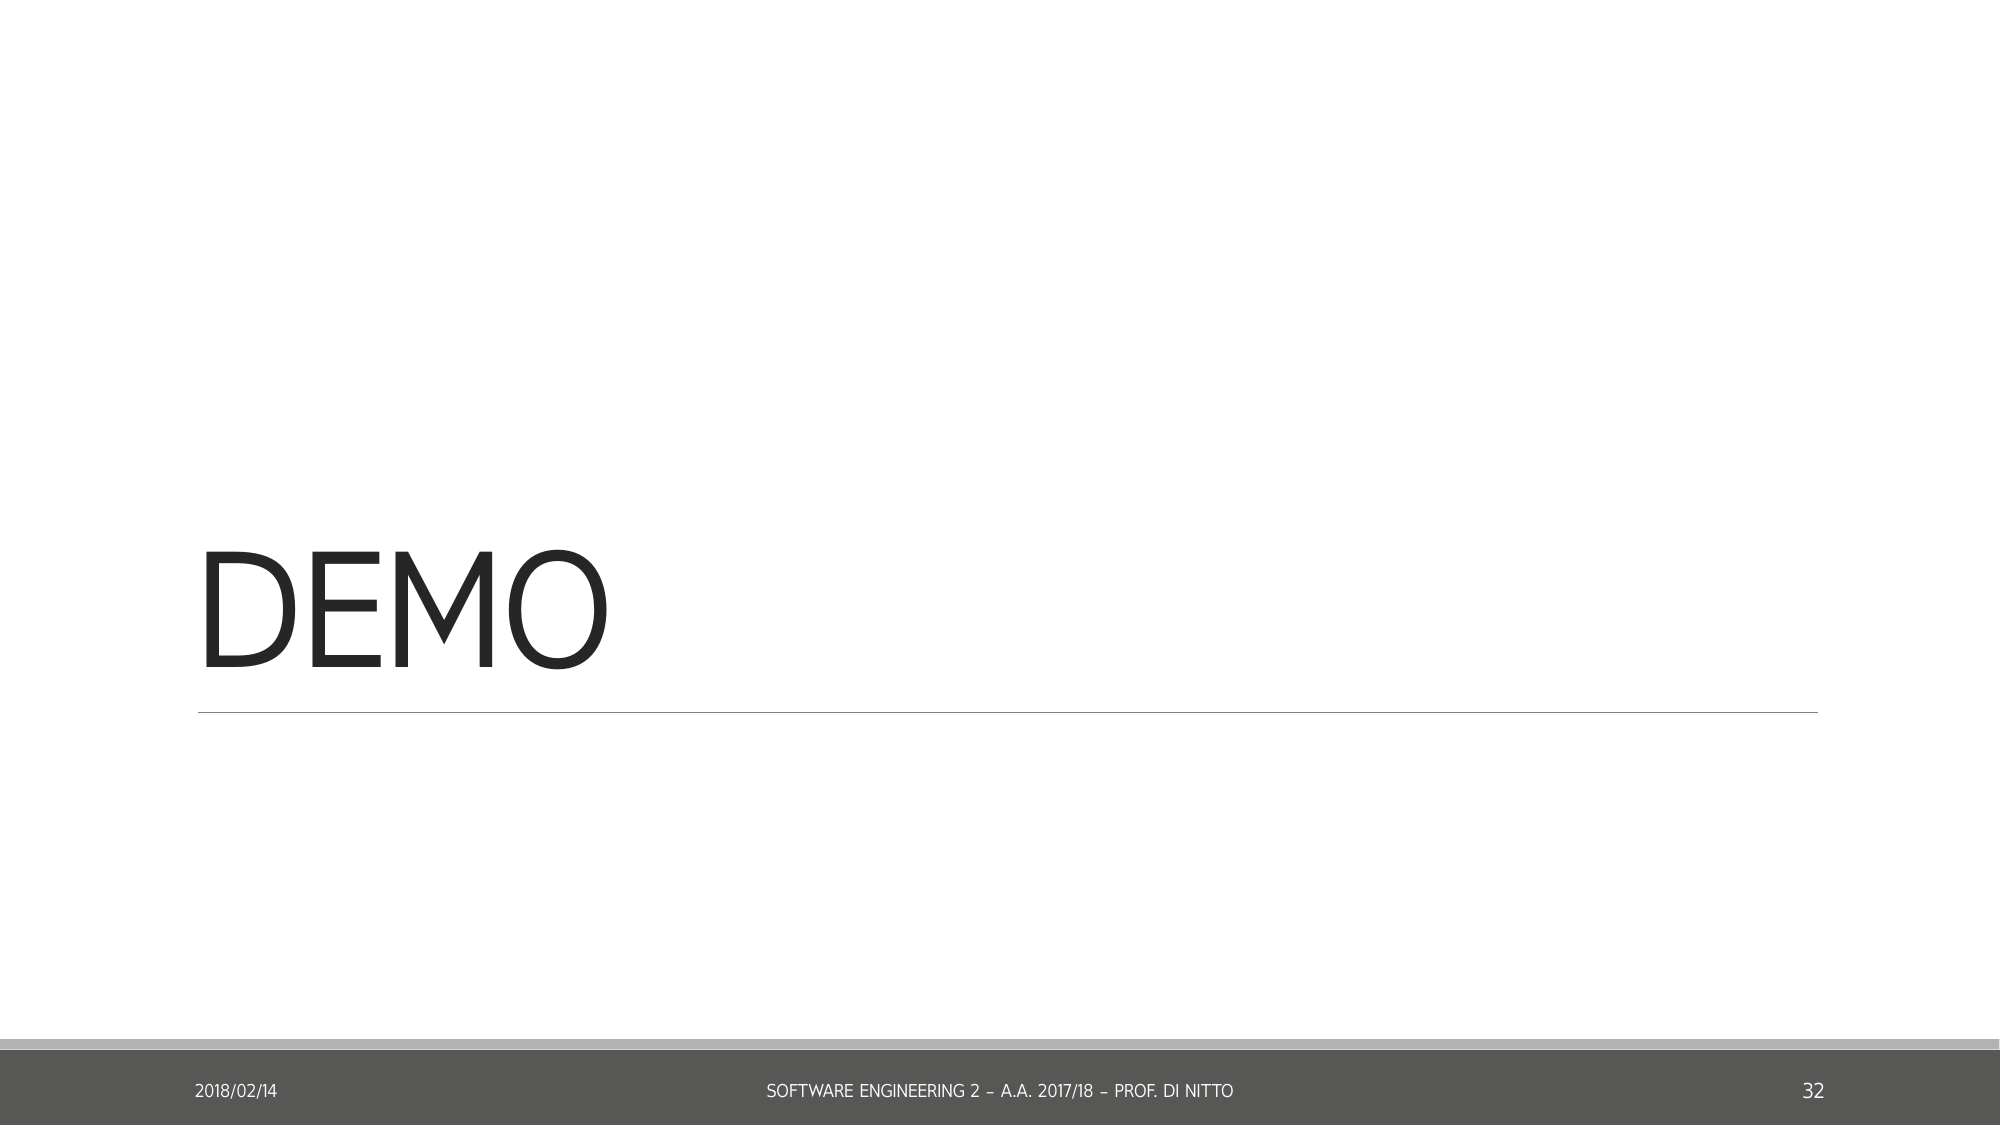

# DEMO
2018/02/14
software engineering 2 – A.a. 2017/18 – Prof. Di nitto
32